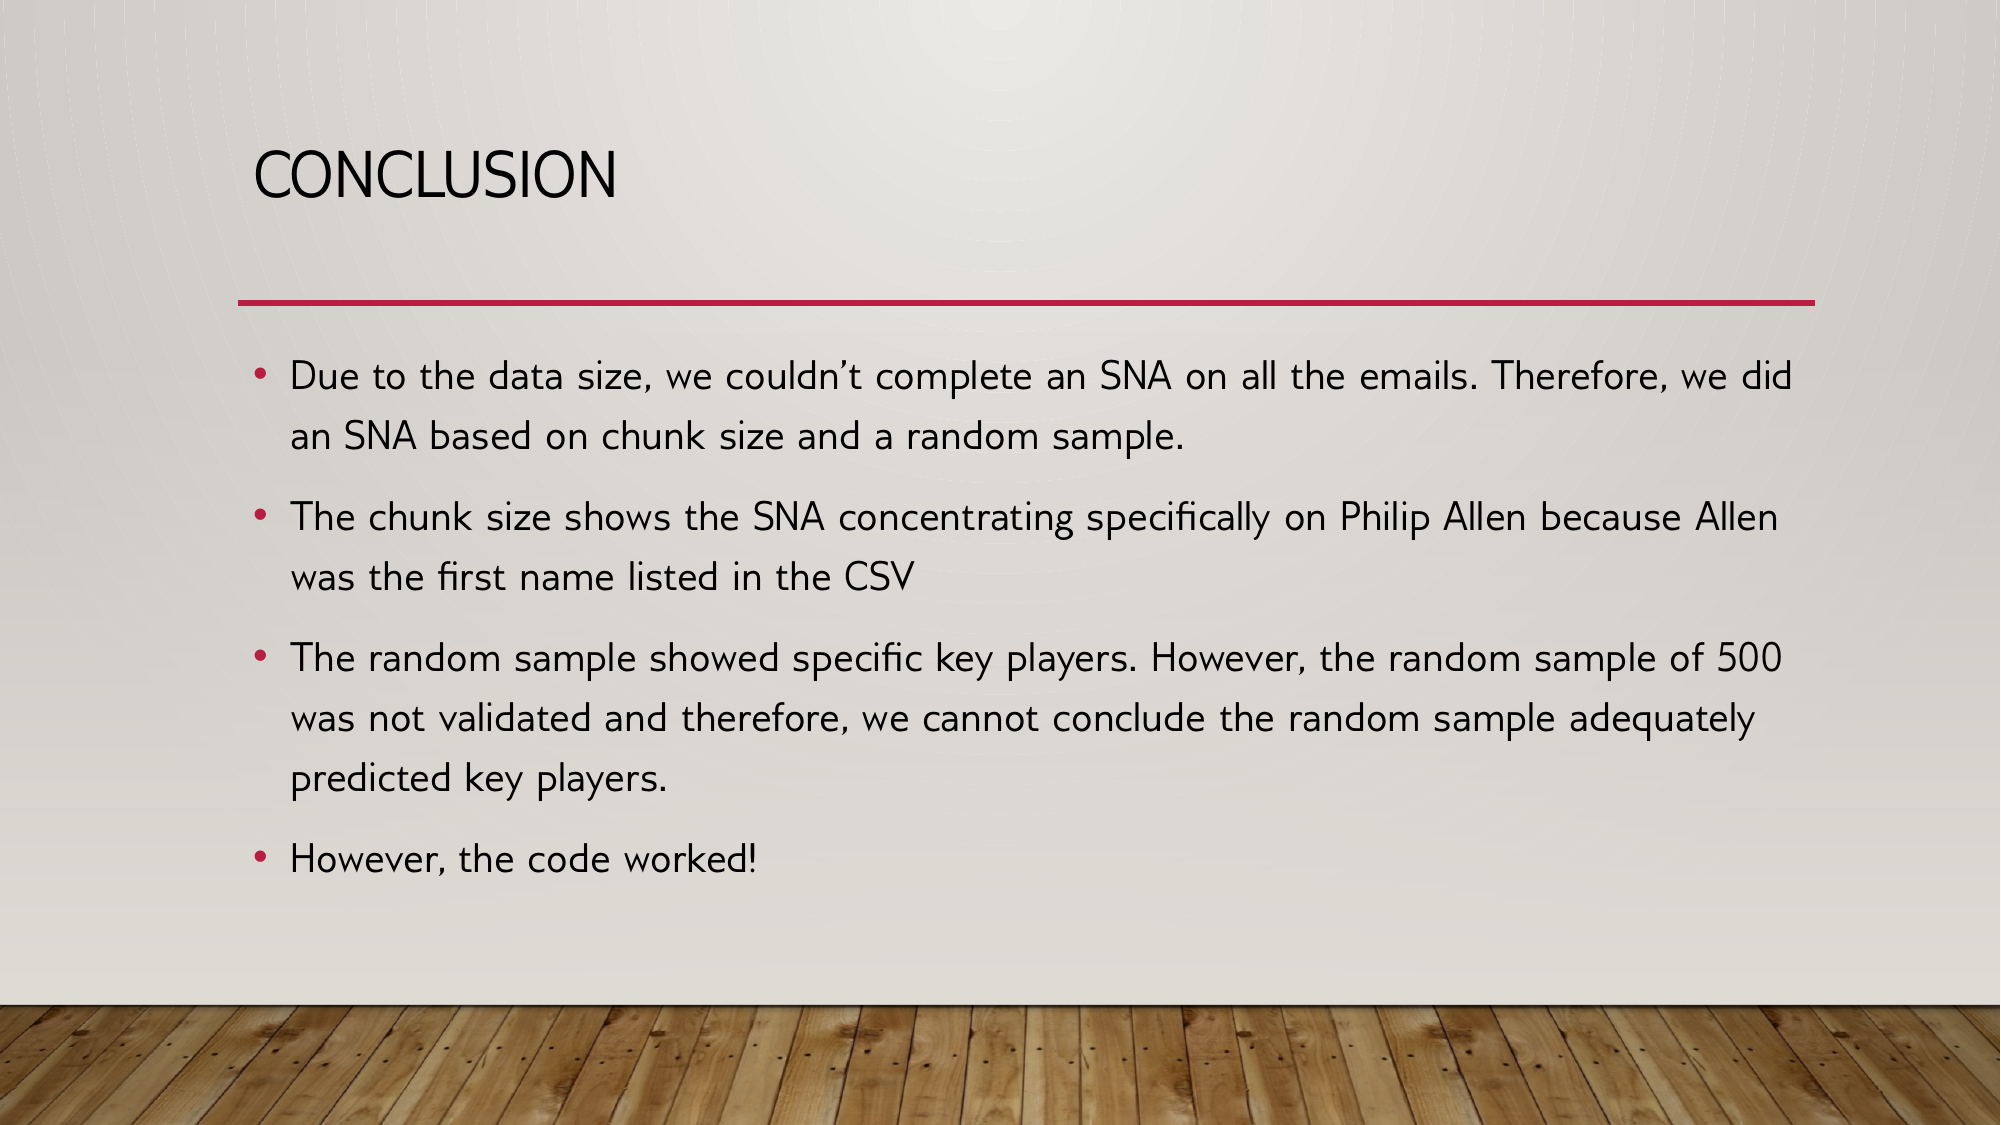

# cONCLUSION
Due to the data size, we couldn’t complete an SNA on all the emails. Therefore, we did an SNA based on chunk size and a random sample.
The chunk size shows the SNA concentrating specifically on Philip Allen because Allen was the first name listed in the CSV
The random sample showed specific key players. However, the random sample of 500 was not validated and therefore, we cannot conclude the random sample adequately predicted key players.
However, the code worked!